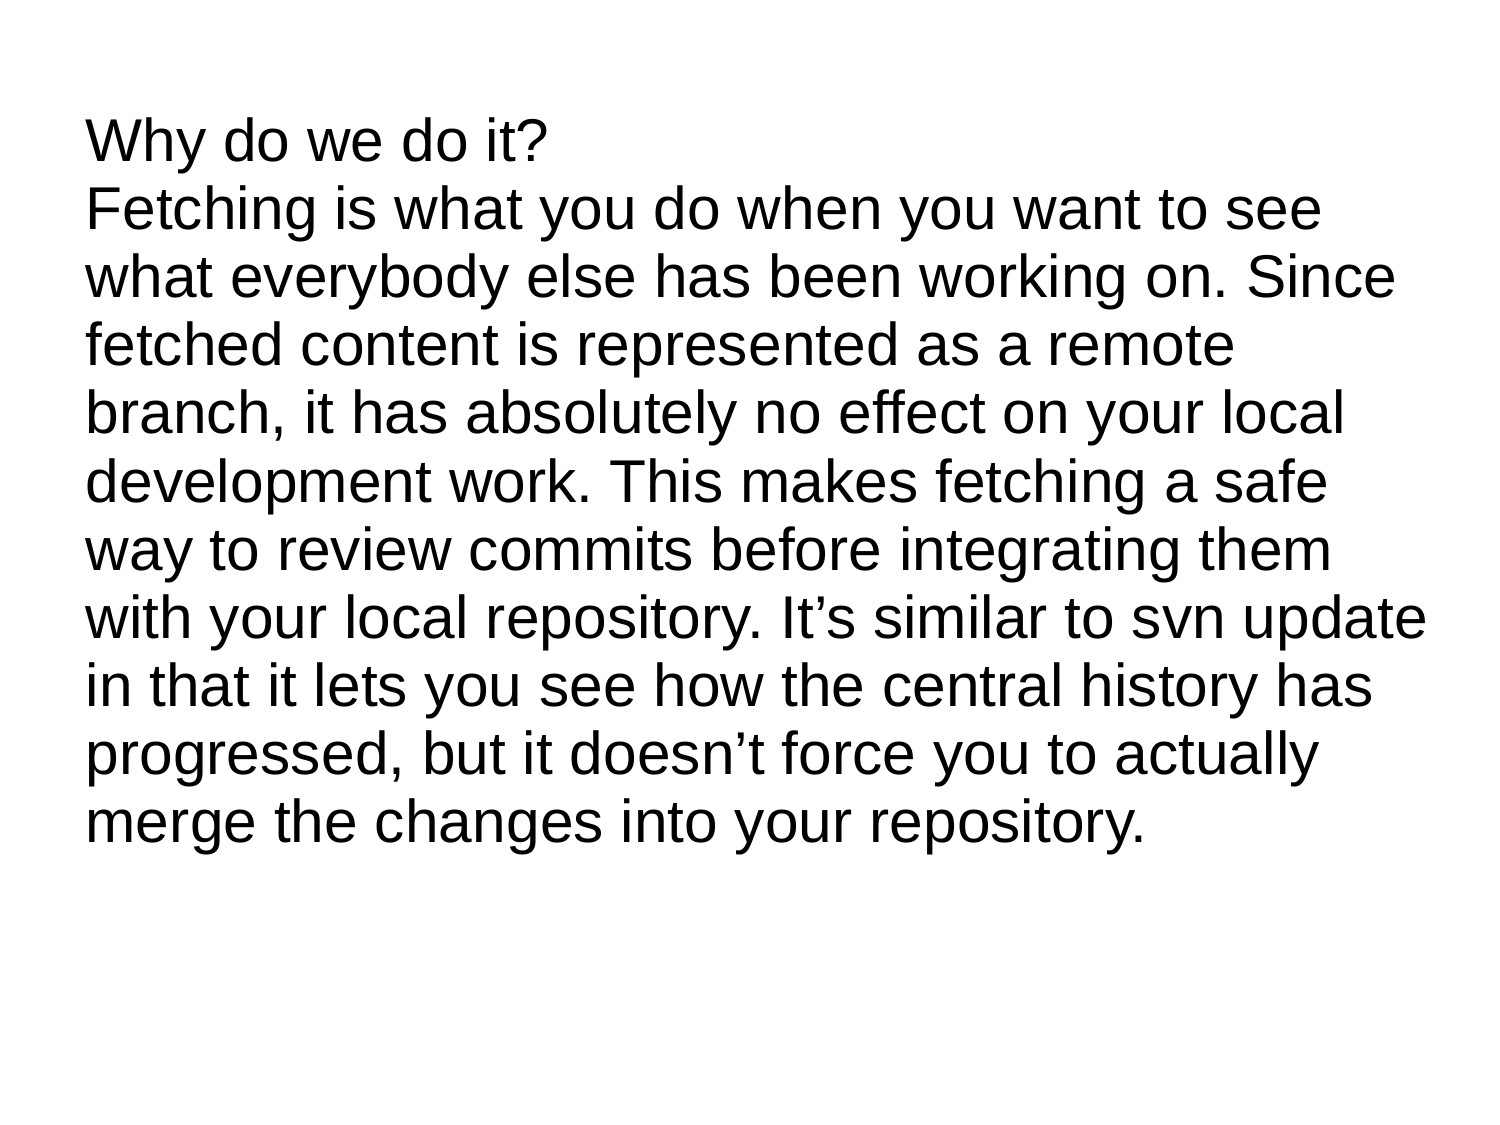

Why do we do it?
Fetching is what you do when you want to see what everybody else has been working on. Since fetched content is represented as a remote branch, it has absolutely no effect on your local development work. This makes fetching a safe way to review commits before integrating them with your local repository. It’s similar to svn update in that it lets you see how the central history has progressed, but it doesn’t force you to actually merge the changes into your repository.